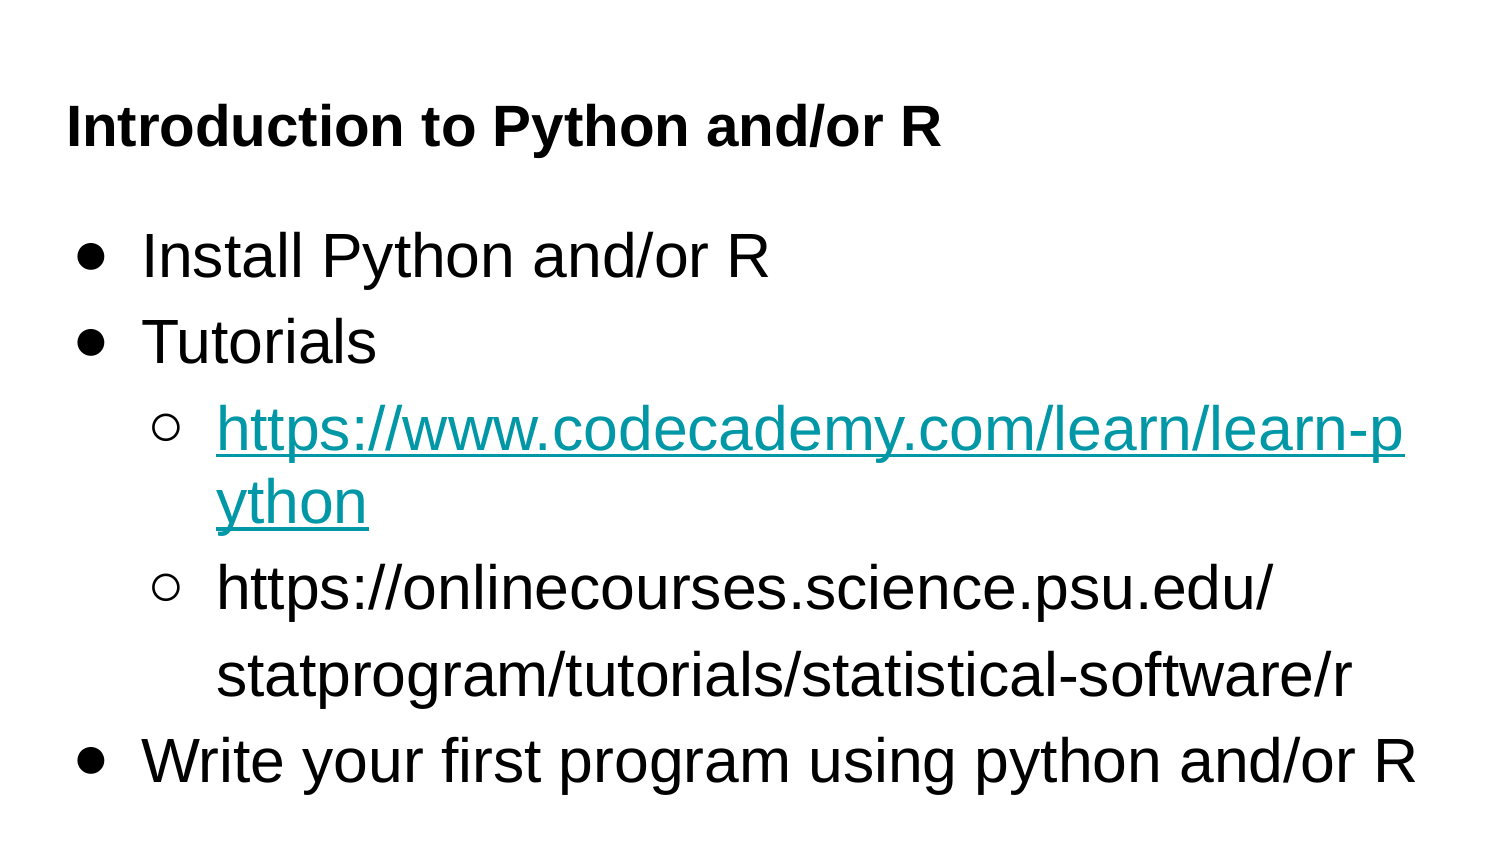

# Introduction to Python and/or R
Install Python and/or R
Tutorials
https://www.codecademy.com/learn/learn-python
https://onlinecourses.science.psu.edu/statprogram/tutorials/statistical-software/r
Write your first program using python and/or R